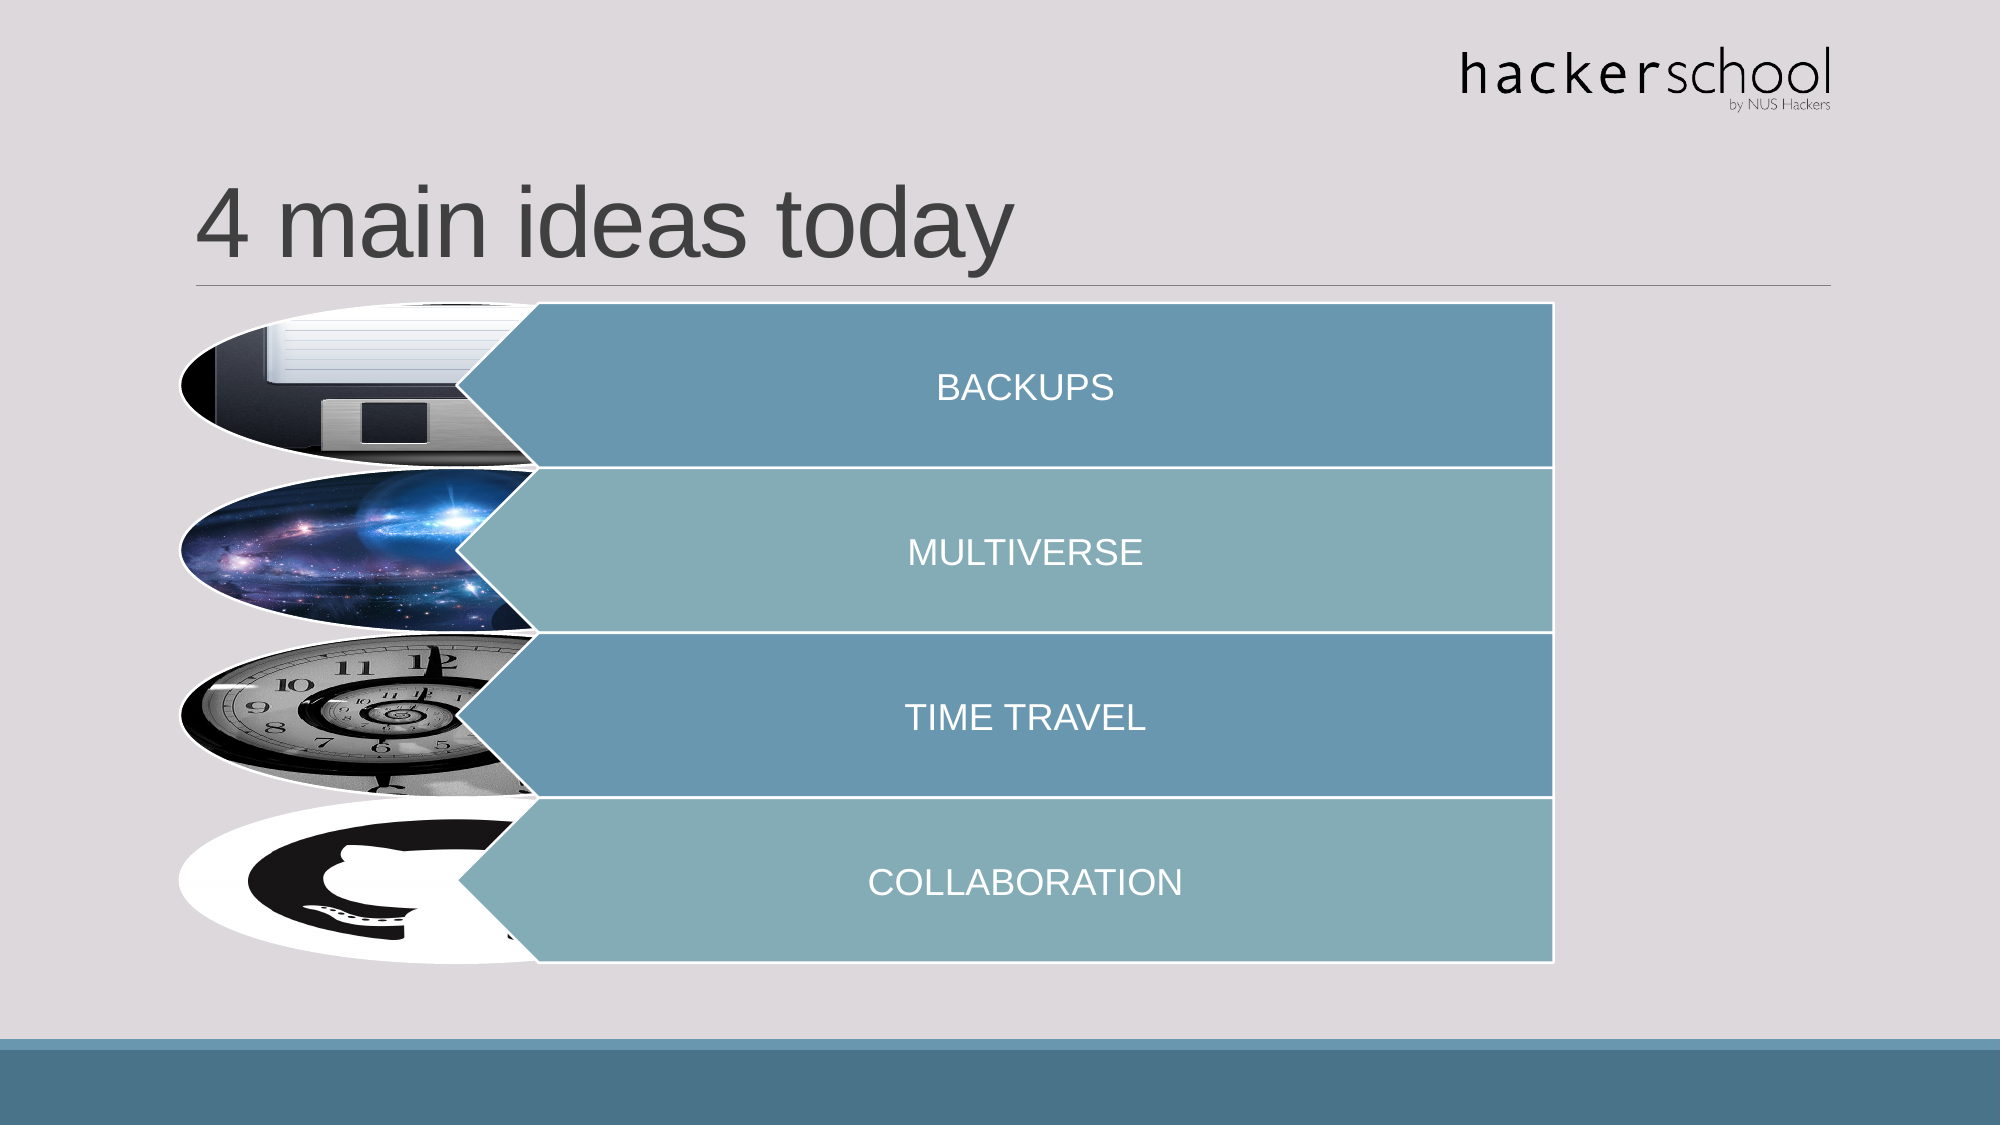

# 4 main ideas today
BACKUPS
MULTIVERSE
TIME TRAVEL
COLLABORATION